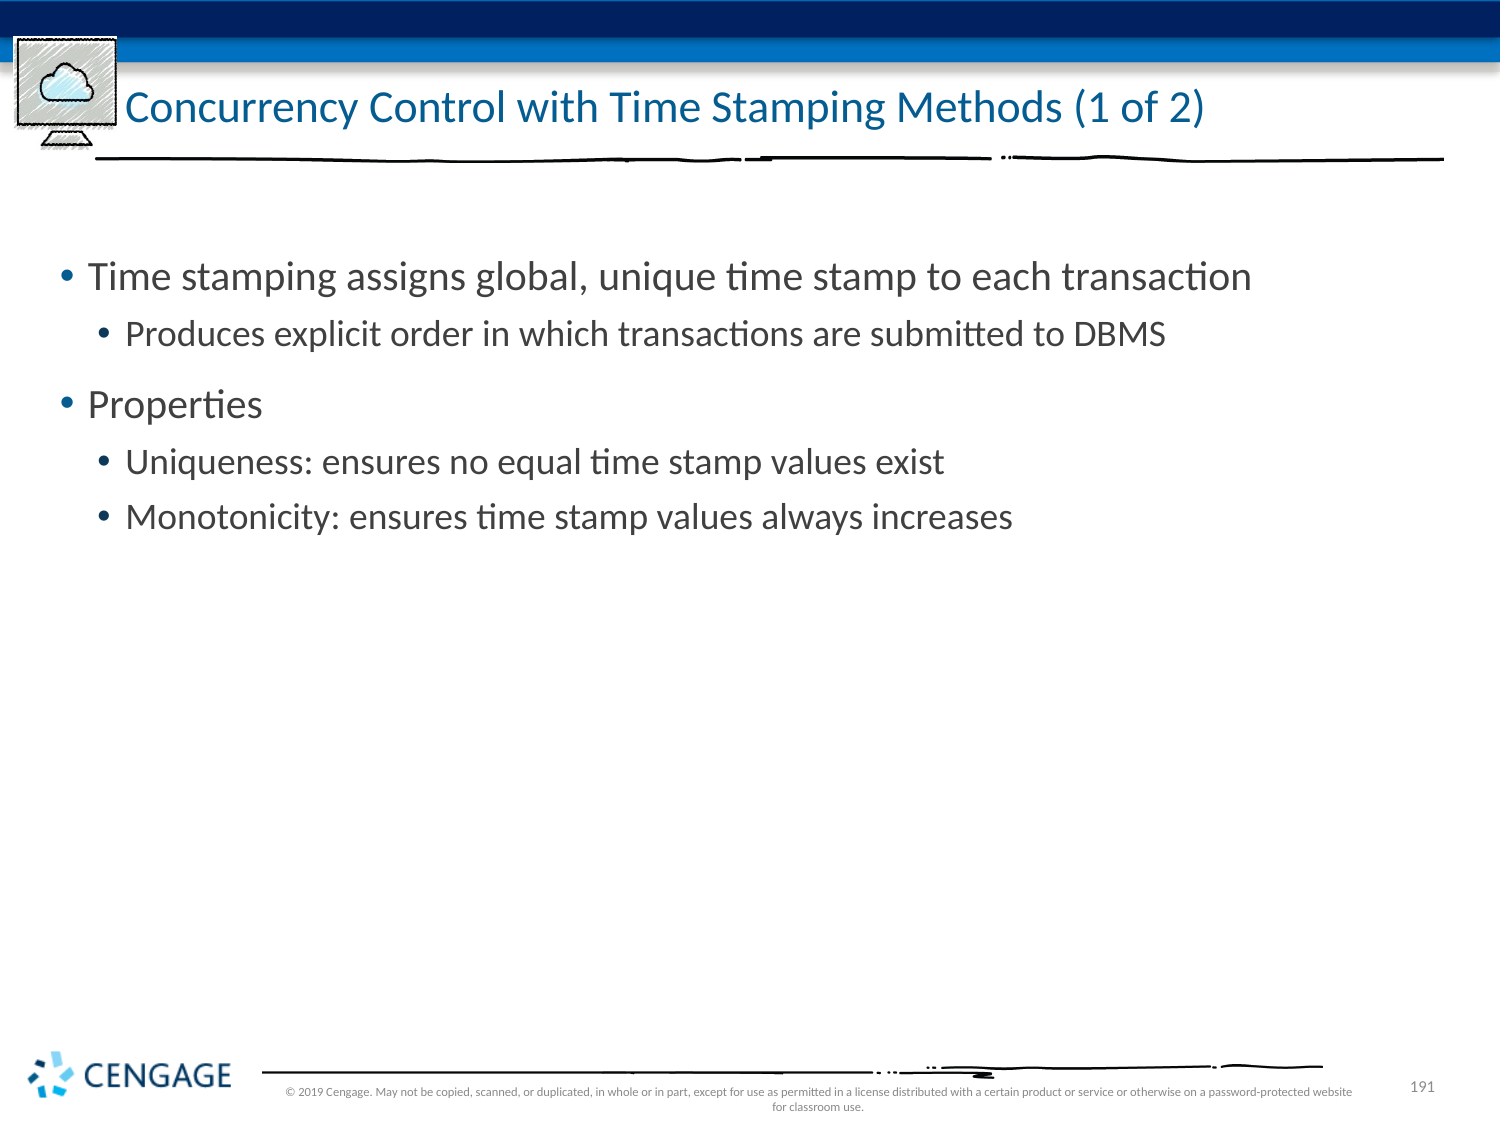

# Concurrency Control with Time Stamping Methods (1 of 2)
Time stamping assigns global, unique time stamp to each transaction
Produces explicit order in which transactions are submitted to DBMS
Properties
Uniqueness: ensures no equal time stamp values exist
Monotonicity: ensures time stamp values always increases

© 2019 Cengage. May not be copied, scanned, or duplicated, in whole or in part, except for use as permitted in a license distributed with a certain product or service or otherwise on a password-protected website for classroom use.